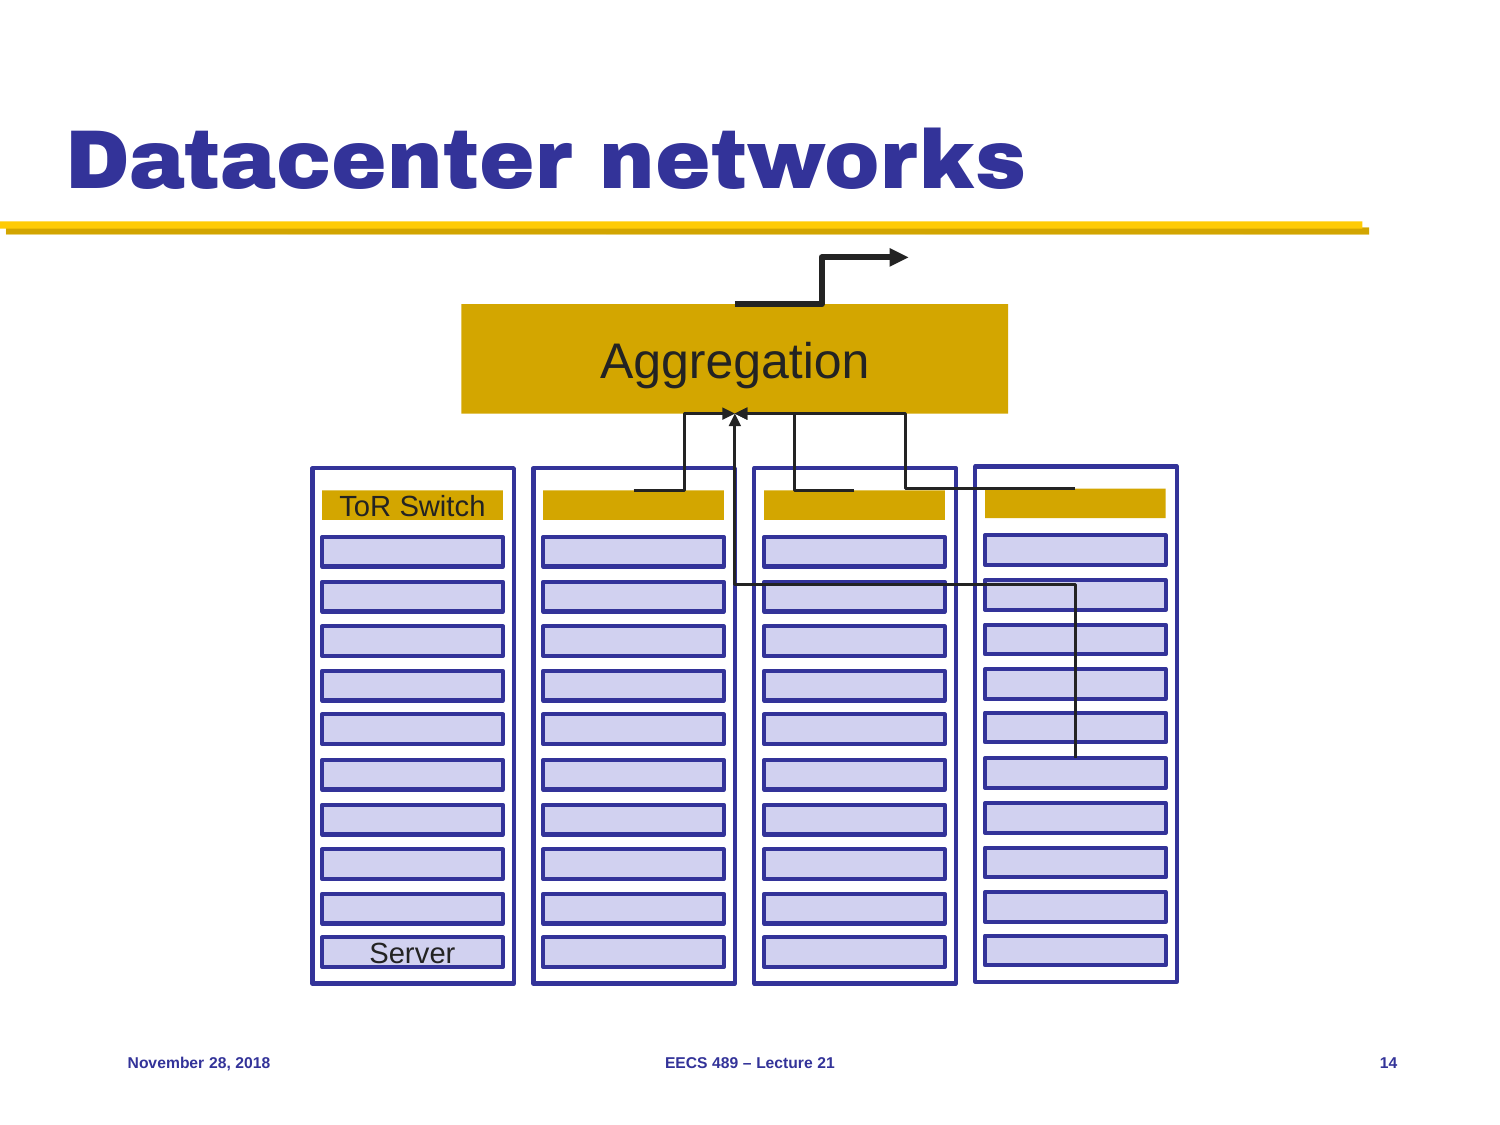

# Datacenter networks
Aggregation

ToR Switch

Server
November 28, 2018
EECS 489 – Lecture 21
14